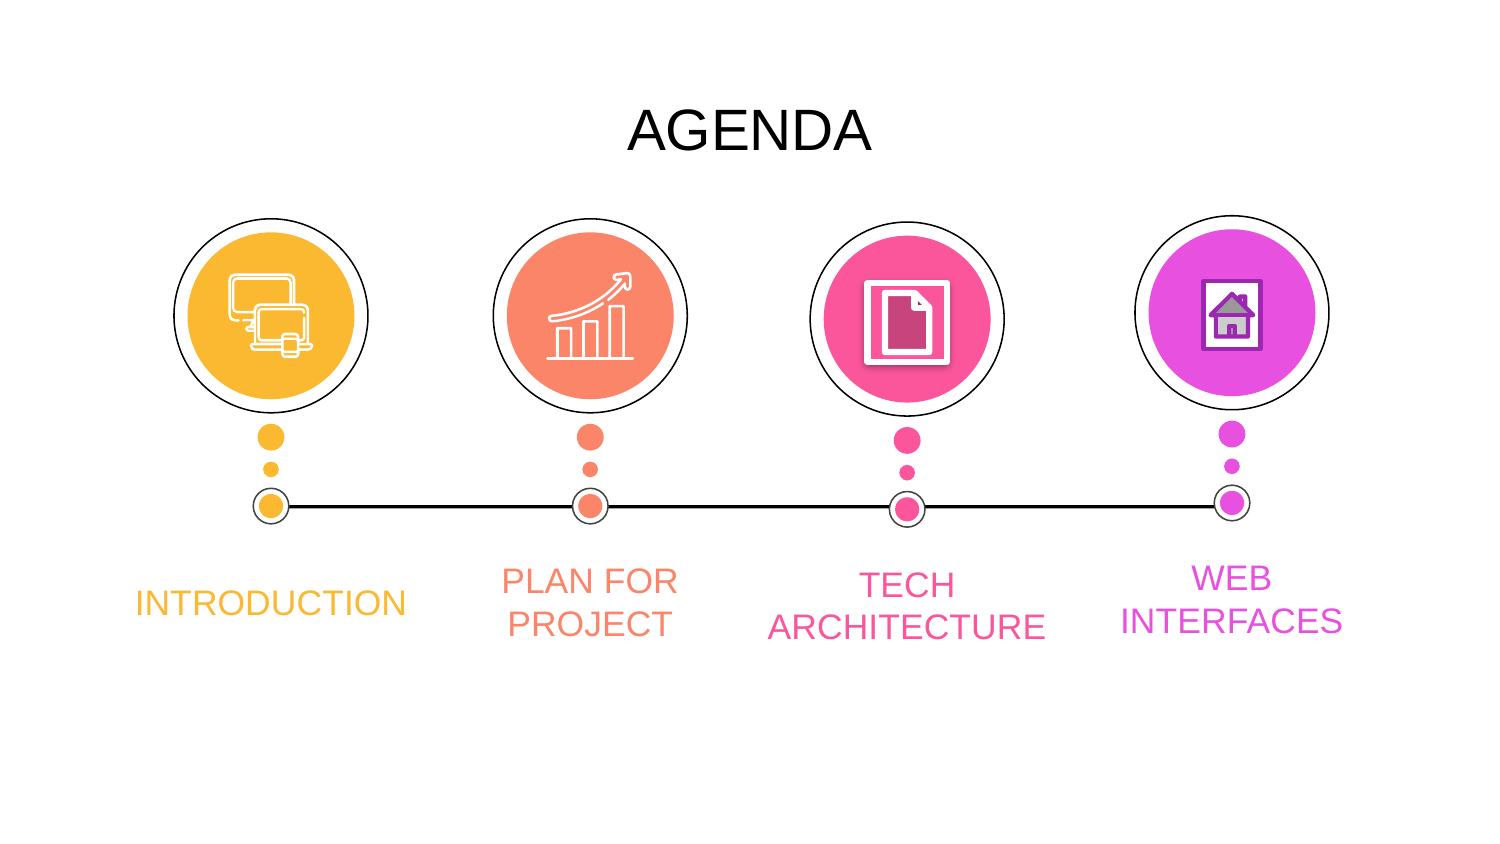

AGENDA

WEB INTERFACES

INTRODUCTION

PLAN FOR PROJECT

TECH ARCHITECTURE